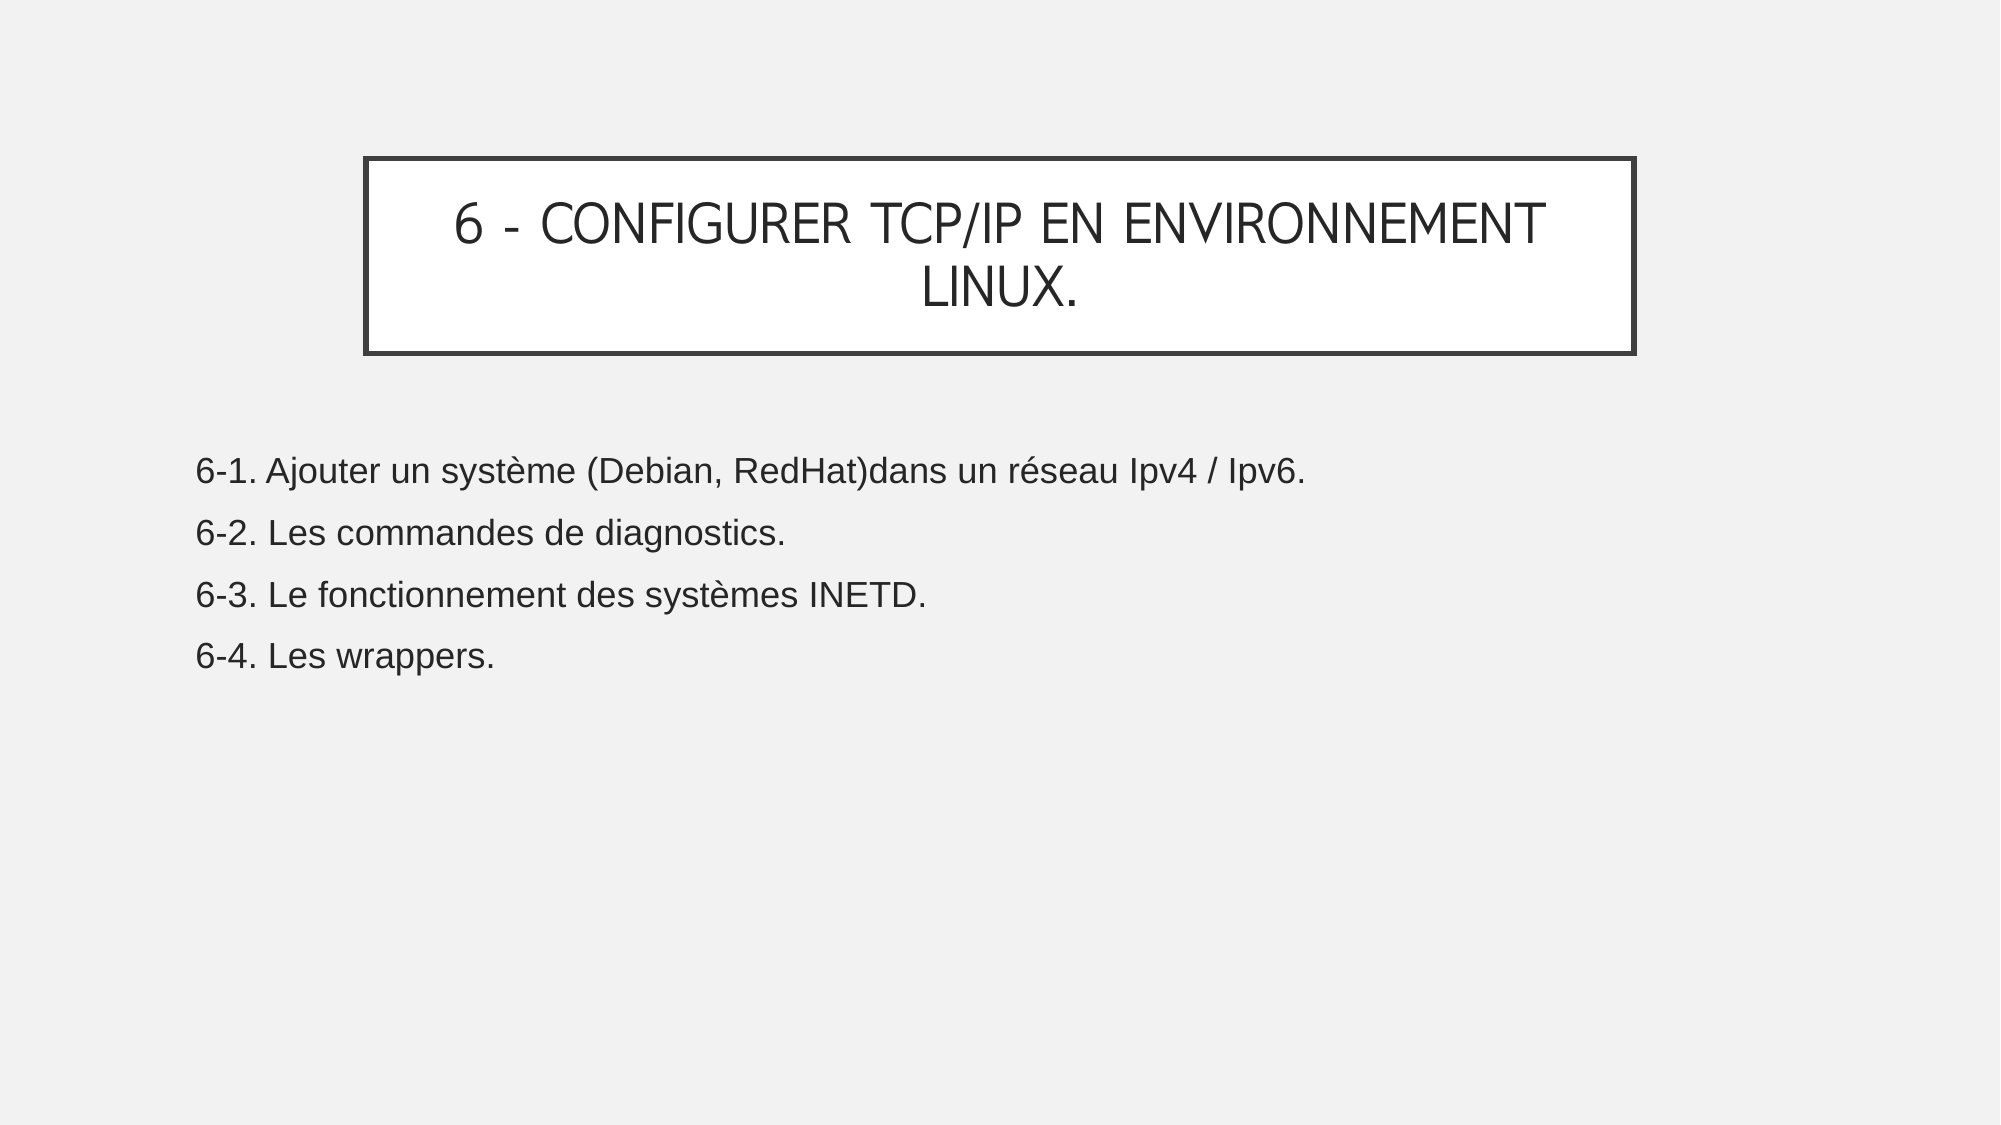

# 6 - CONFIGURER TCP/IP EN ENVIRONNEMENT LINUX.
6-1. Ajouter un système (Debian, RedHat)dans un réseau Ipv4 / Ipv6.
6-2. Les commandes de diagnostics.
6-3. Le fonctionnement des systèmes INETD.
6-4. Les wrappers.